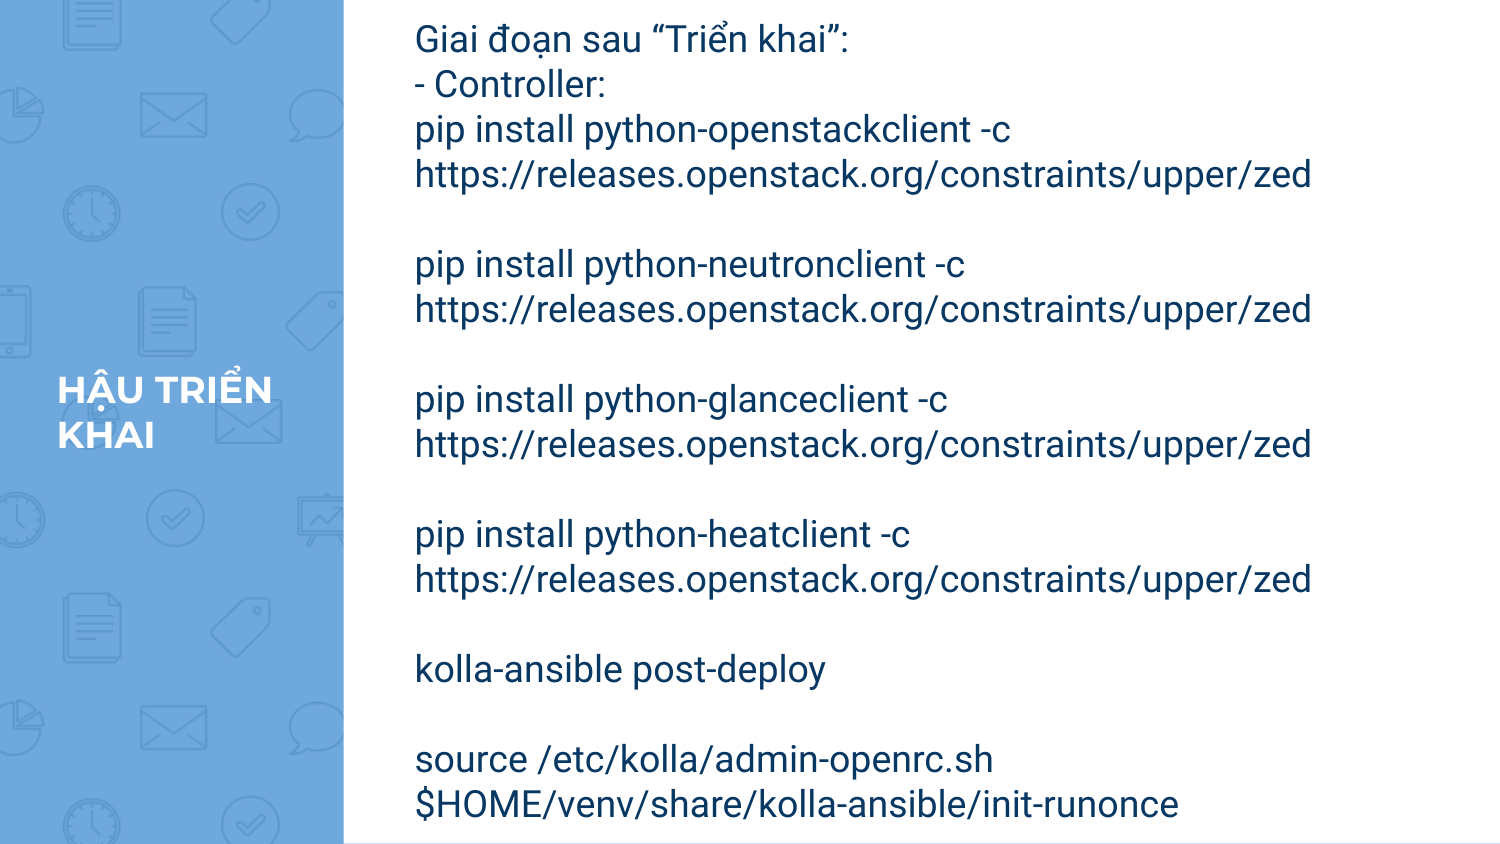

Giai đoạn sau “Triển khai”:
- Controller:
pip install python-openstackclient -c https://releases.openstack.org/constraints/upper/zed

pip install python-neutronclient -c https://releases.openstack.org/constraints/upper/zed

pip install python-glanceclient -c https://releases.openstack.org/constraints/upper/zed

pip install python-heatclient -c https://releases.openstack.org/constraints/upper/zed

kolla-ansible post-deploy

source /etc/kolla/admin-openrc.sh
$HOME/venv/share/kolla-ansible/init-runonce

# HẬU TRIỂN KHAI